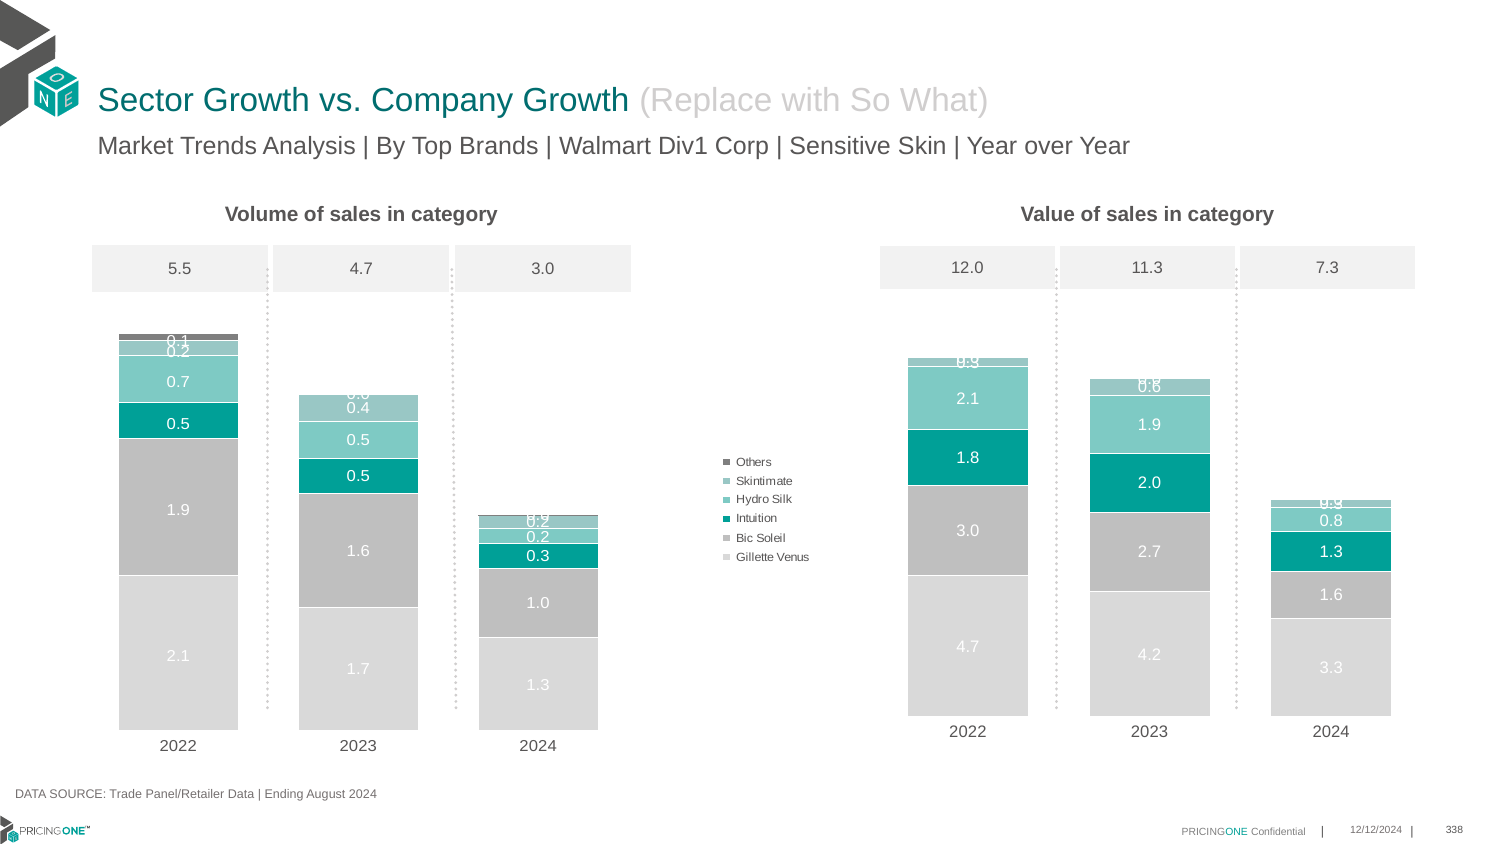

# Sector Growth vs. Company Growth (Replace with So What)
Market Trends Analysis | By Top Brands | Walmart Div1 Corp | Sensitive Skin | Year over Year
| Value of sales in category |  |  |
| --- | --- | --- |
| 12.0 | 11.3 | 7.3 |
| Volume of sales in category |  |  |
| --- | --- | --- |
| 5.5 | 4.7 | 3.0 |

### Chart

| Category | Gillette Venus | Bic Soleil | Intuition | Hydro Silk | Skintimate | Others |
|---|---|---|---|---|---|---|
| 2022 | 4.683844 | 3.032705 | 1.849351 | 2.109372 | 0.302348 | 0.022787 |
| 2023 | 4.166761 | 2.657553 | 1.972843 | 1.93321 | 0.564059 | 5.8e-05 |
| 2024 | 3.275398 | 1.572903 | 1.32216 | 0.792419 | 0.287697 | 7.8e-05 |

### Chart

| Category | Gillette Venus | Bic Soleil | Intuition | Hydro Silk | Skintimate | Others |
|---|---|---|---|---|---|---|
| 2022 | 2.14921 | 1.899827 | 0.49127 | 0.655573 | 0.19609 | 0.100298 |
| 2023 | 1.711181 | 1.569497 | 0.48725 | 0.509831 | 0.380698 | 0.000146 |
| 2024 | 1.288313 | 0.957385 | 0.342695 | 0.207049 | 0.190972 | 7e-05 |
DATA SOURCE: Trade Panel/Retailer Data | Ending August 2024

12/12/2024
338